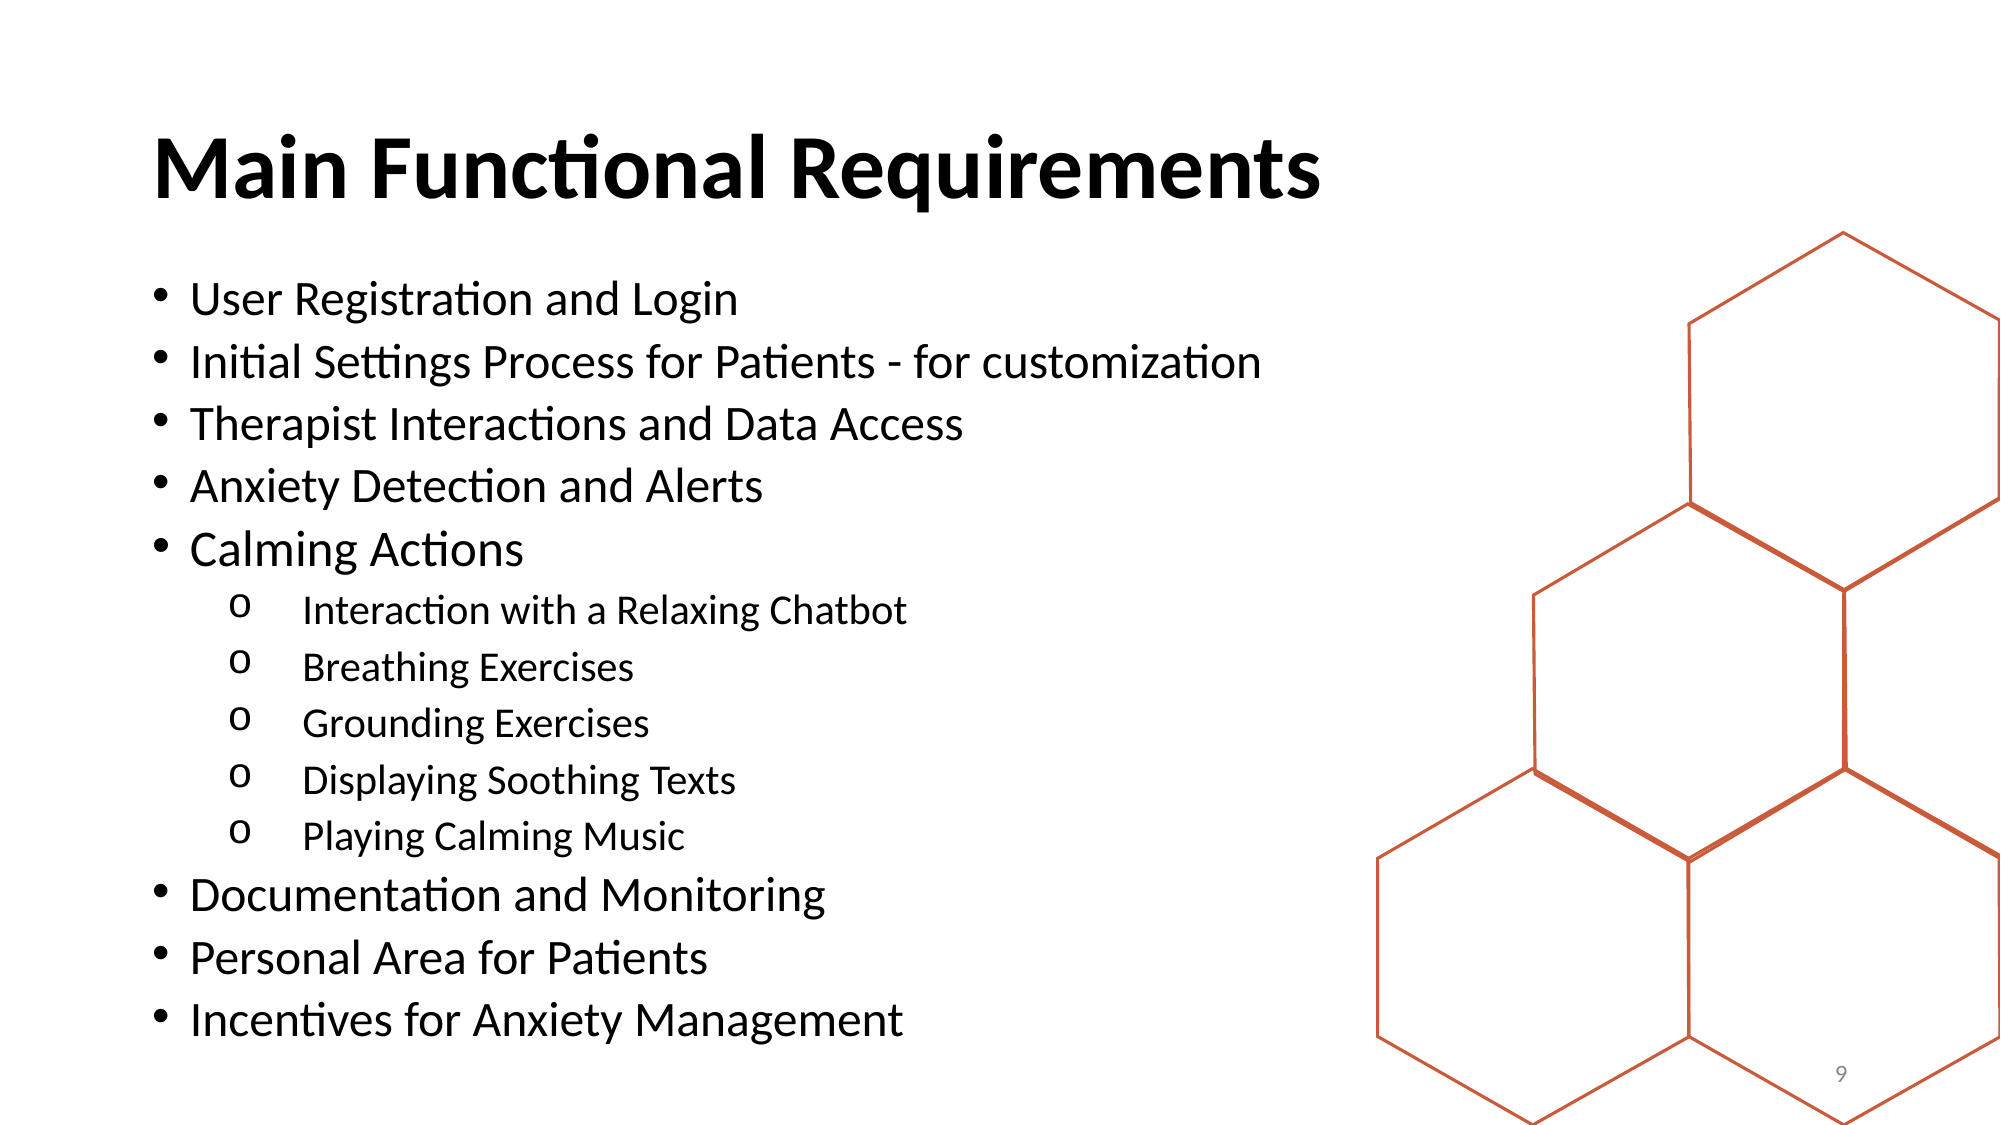

# Main Functional Requirements

User Registration and Login
Initial Settings Process for Patients - for customization
Therapist Interactions and Data Access
Anxiety Detection and Alerts
Calming Actions
Interaction with a Relaxing Chatbot
Breathing Exercises
Grounding Exercises
Displaying Soothing Texts
Playing Calming Music
Documentation and Monitoring
Personal Area for Patients
Incentives for Anxiety Management

9